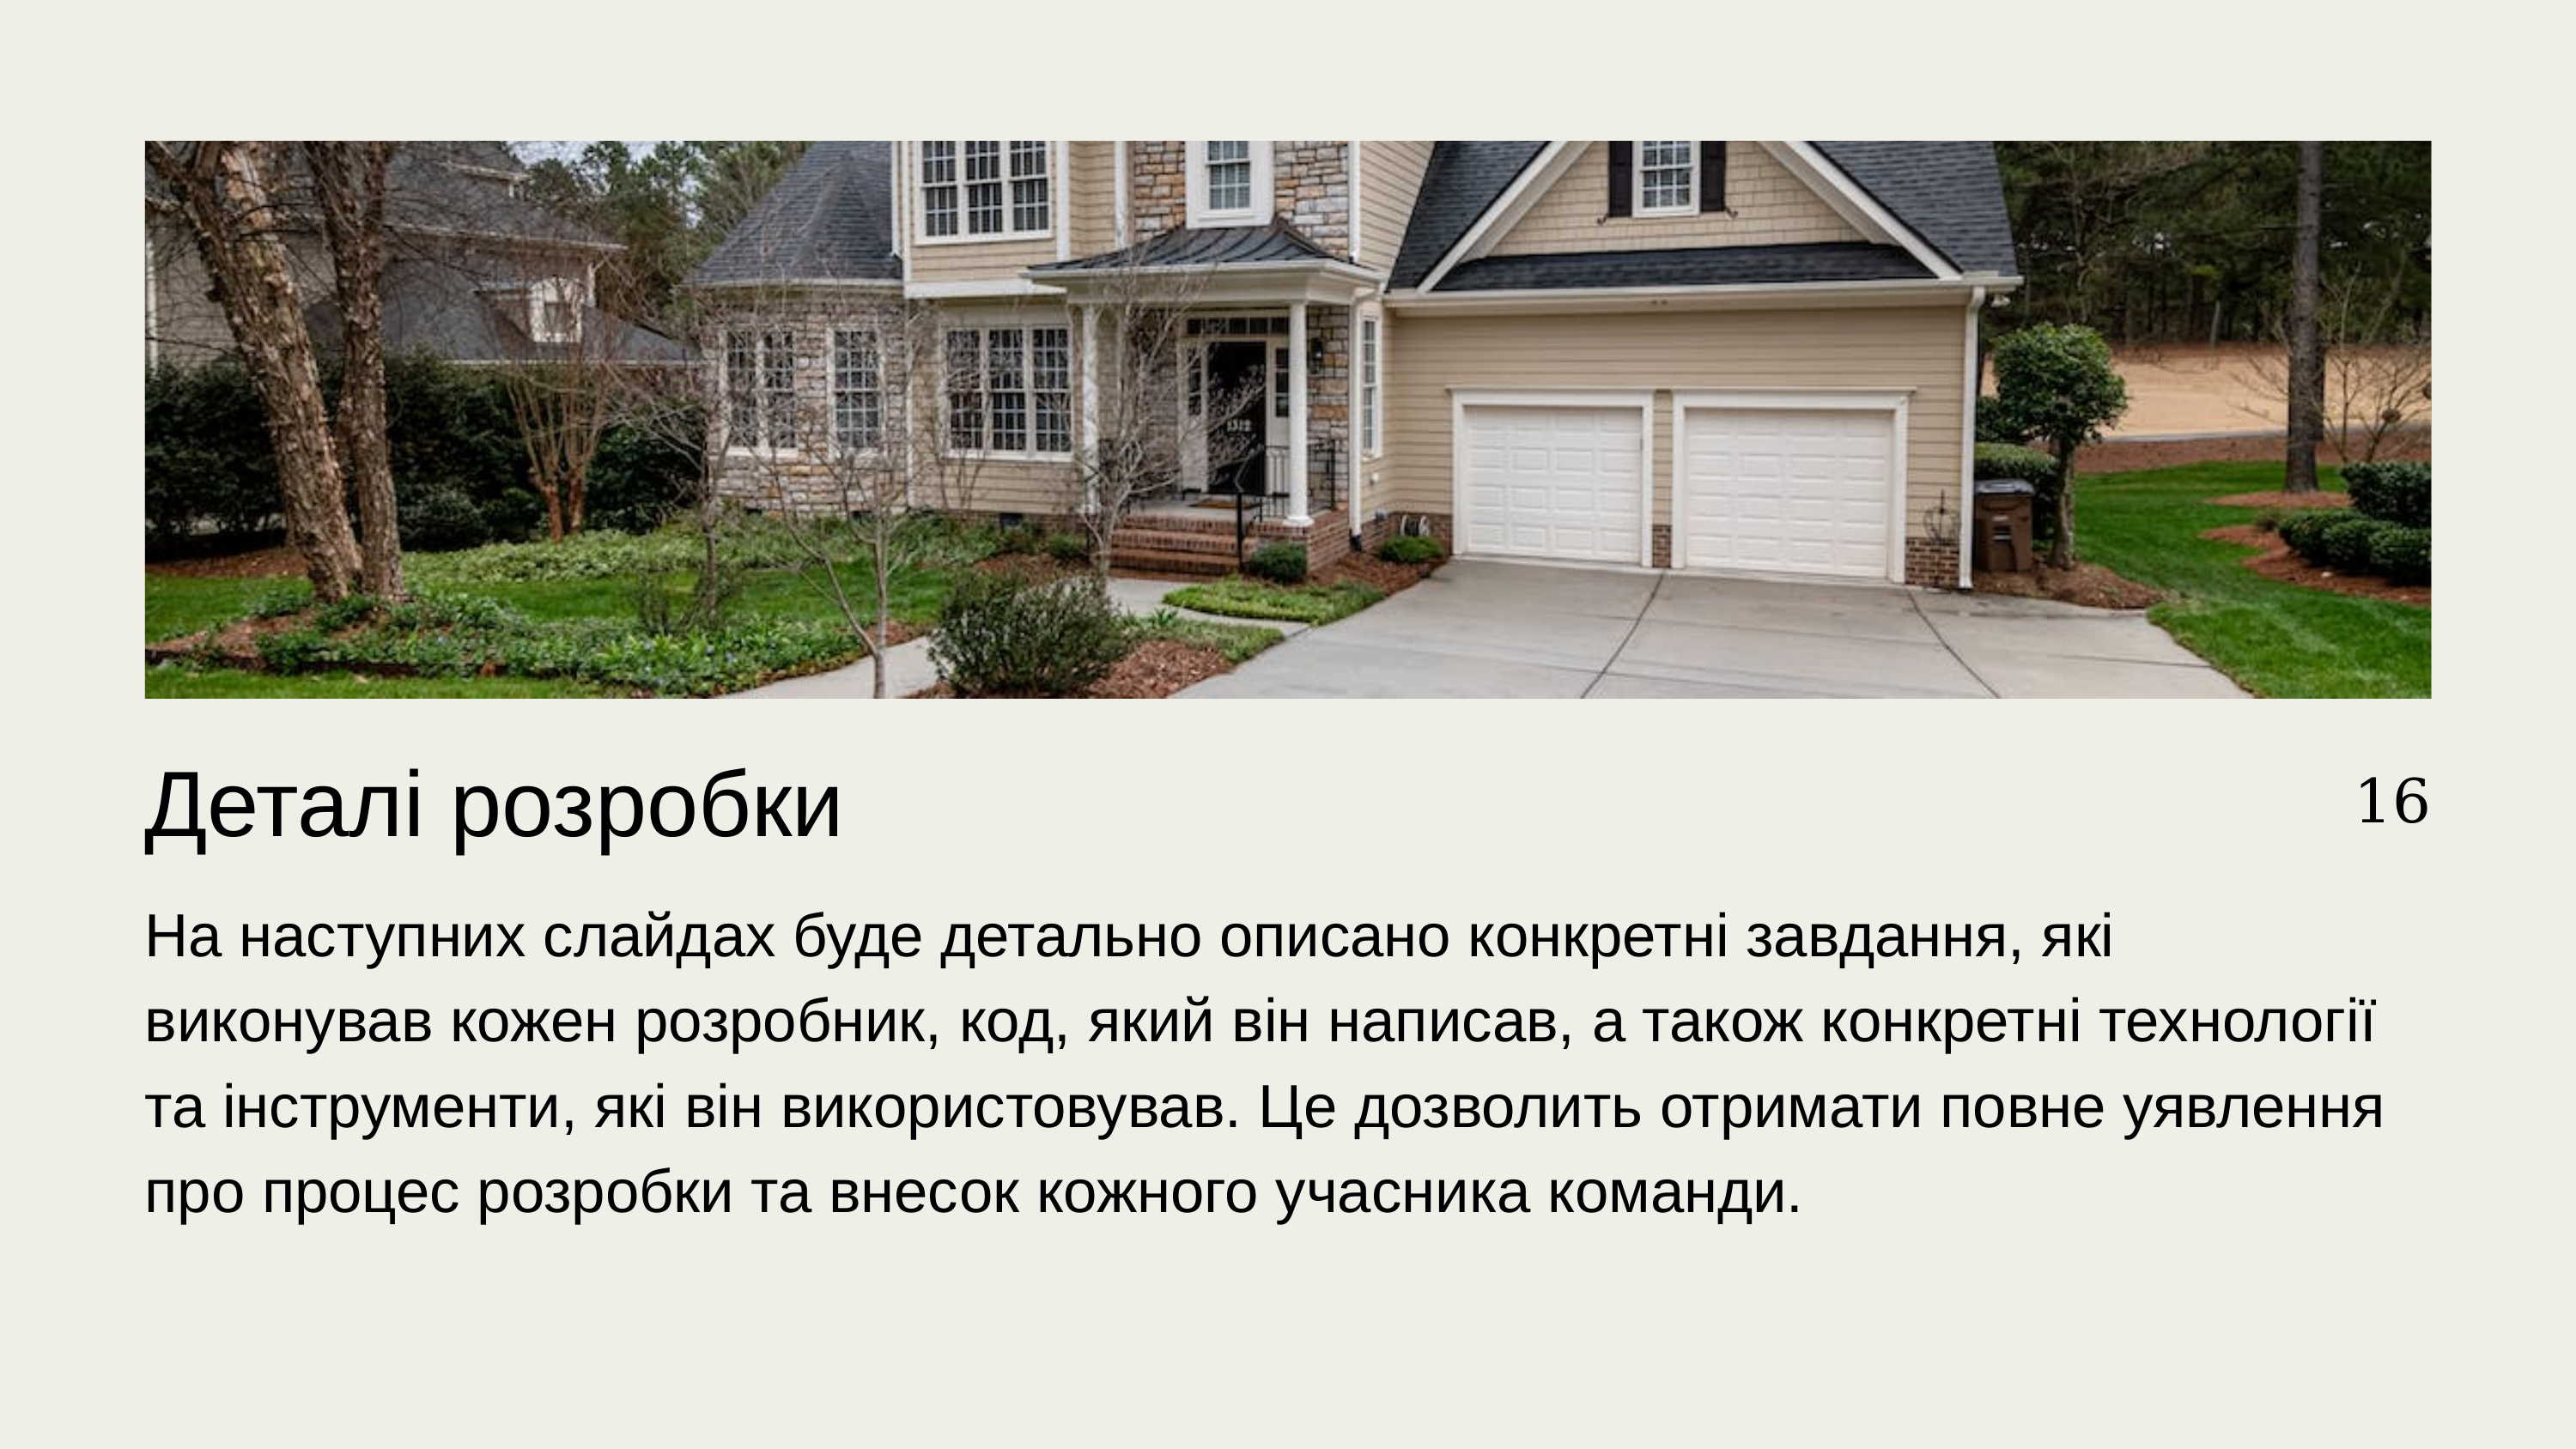

Деталі розробки
16
На наступних слайдах буде детально описано конкретні завдання, які виконував кожен розробник, код, який він написав, а також конкретні технології та інструменти, які він використовував. Це дозволить отримати повне уявлення про процес розробки та внесок кожного учасника команди.